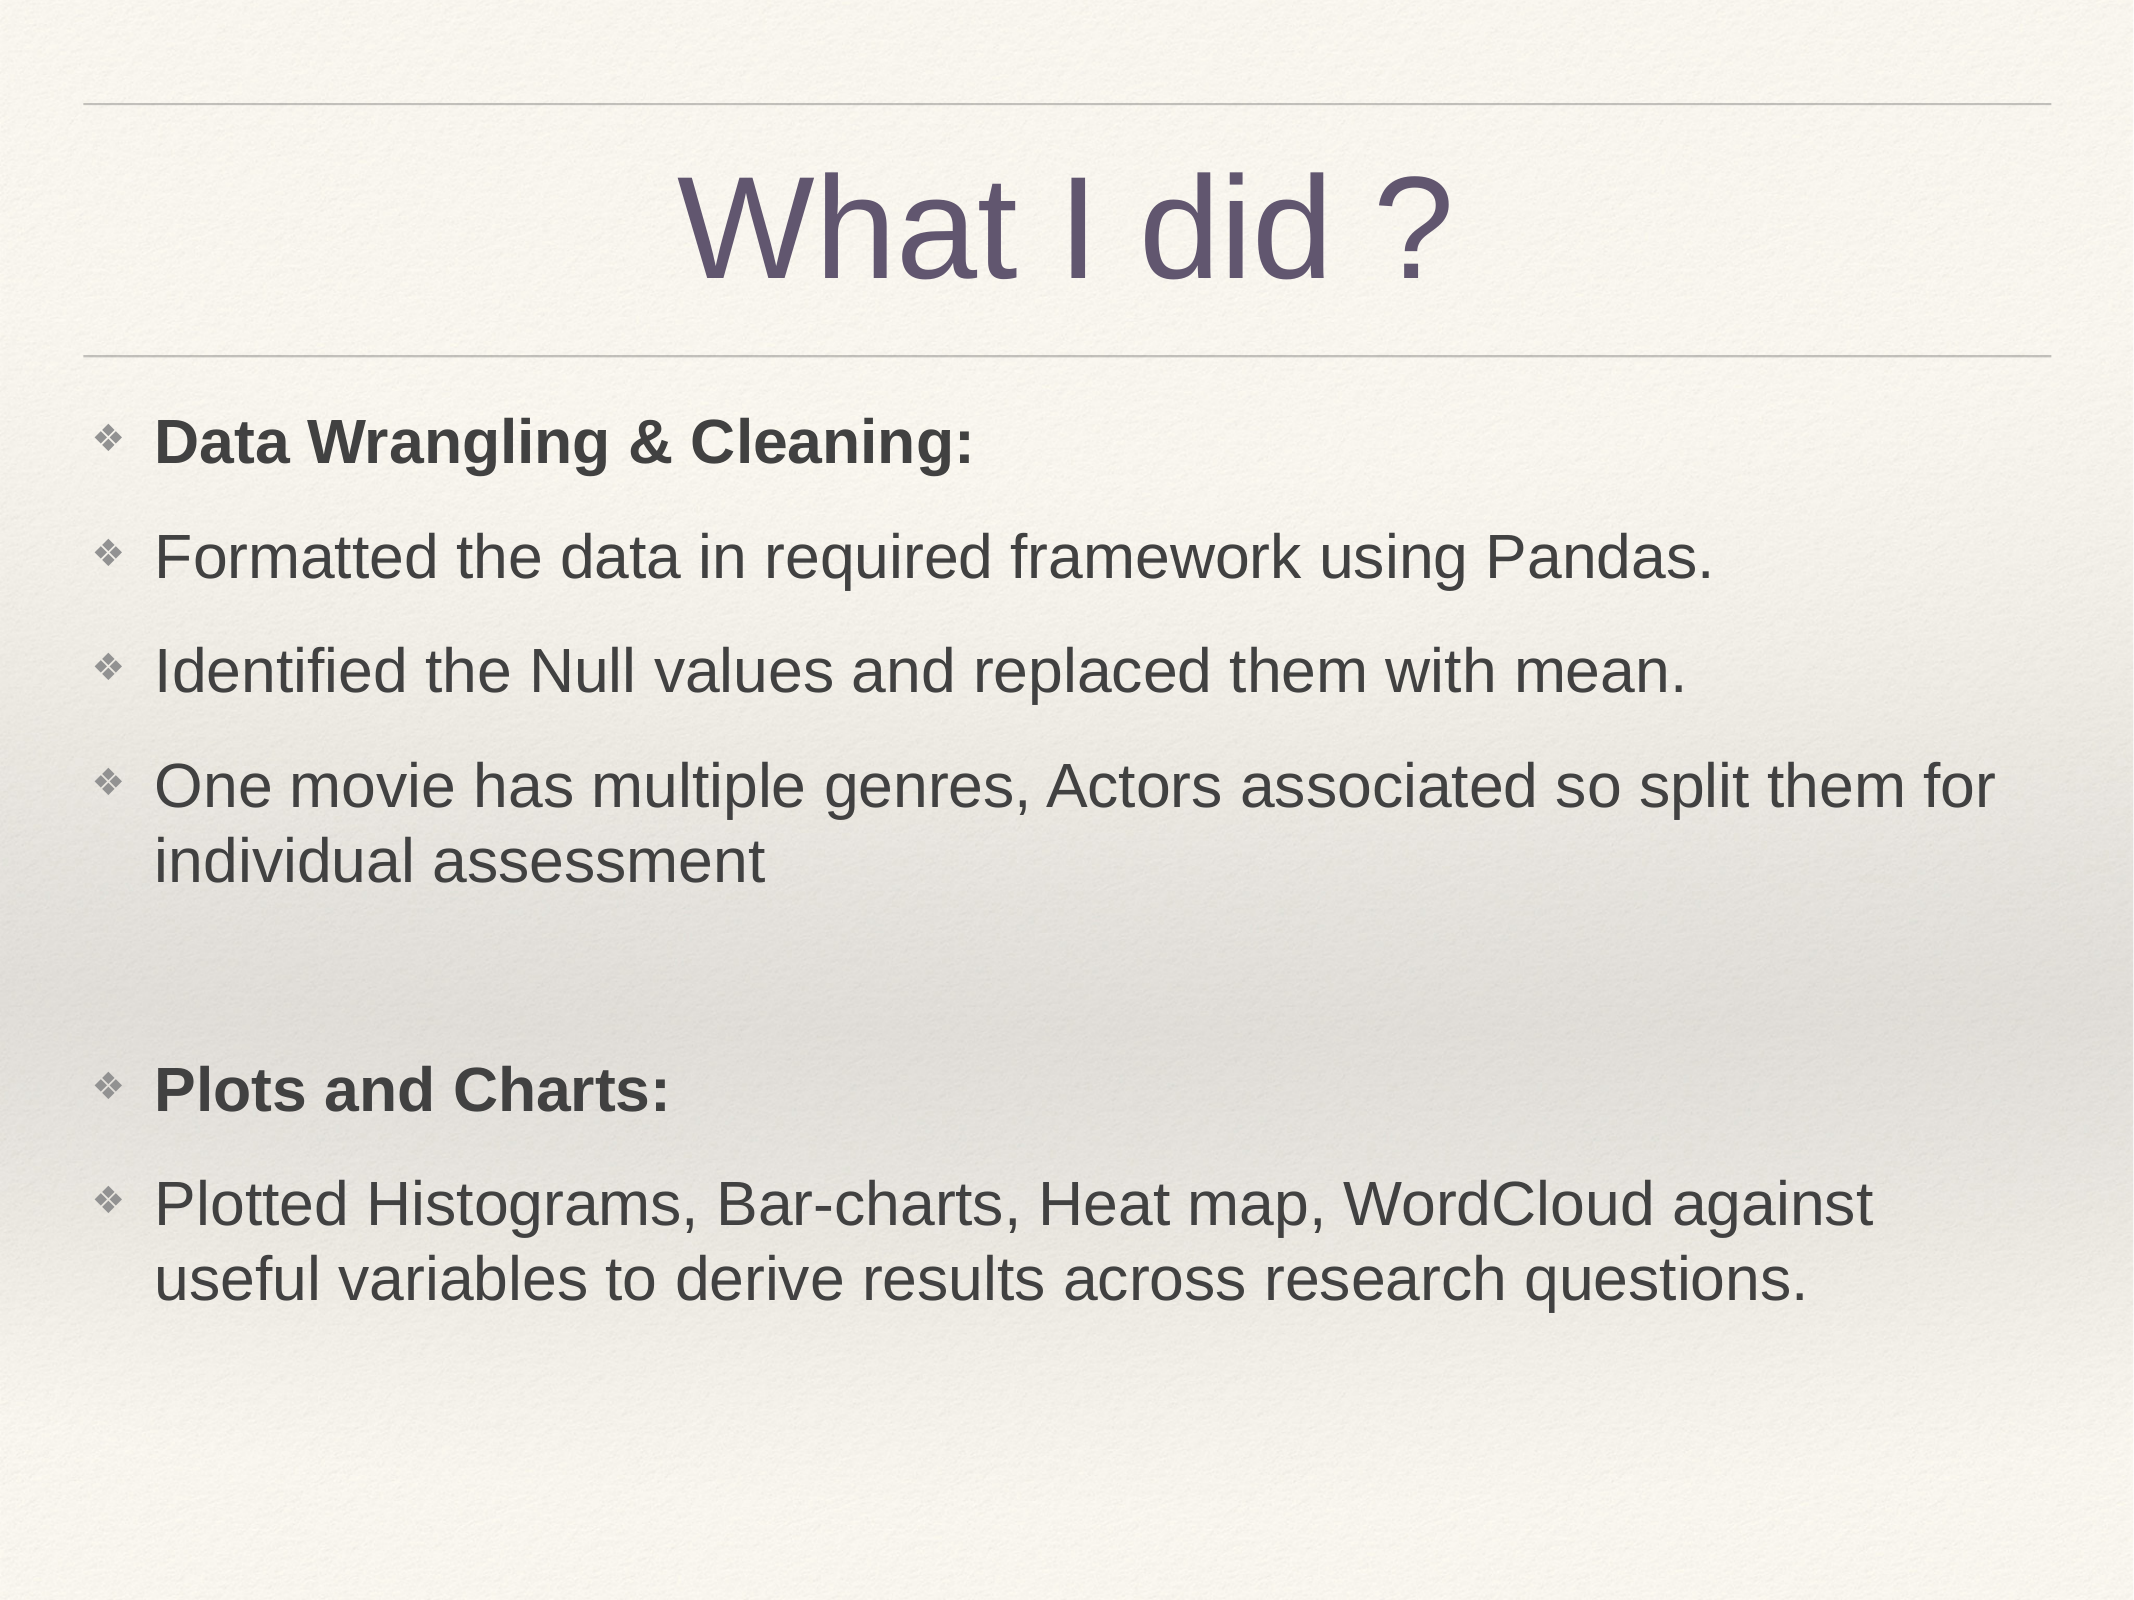

# What I did ?
Data Wrangling & Cleaning:
Formatted the data in required framework using Pandas.
Identified the Null values and replaced them with mean.
One movie has multiple genres, Actors associated so split them for individual assessment

Plots and Charts:
Plotted Histograms, Bar-charts, Heat map, WordCloud against useful variables to derive results across research questions.